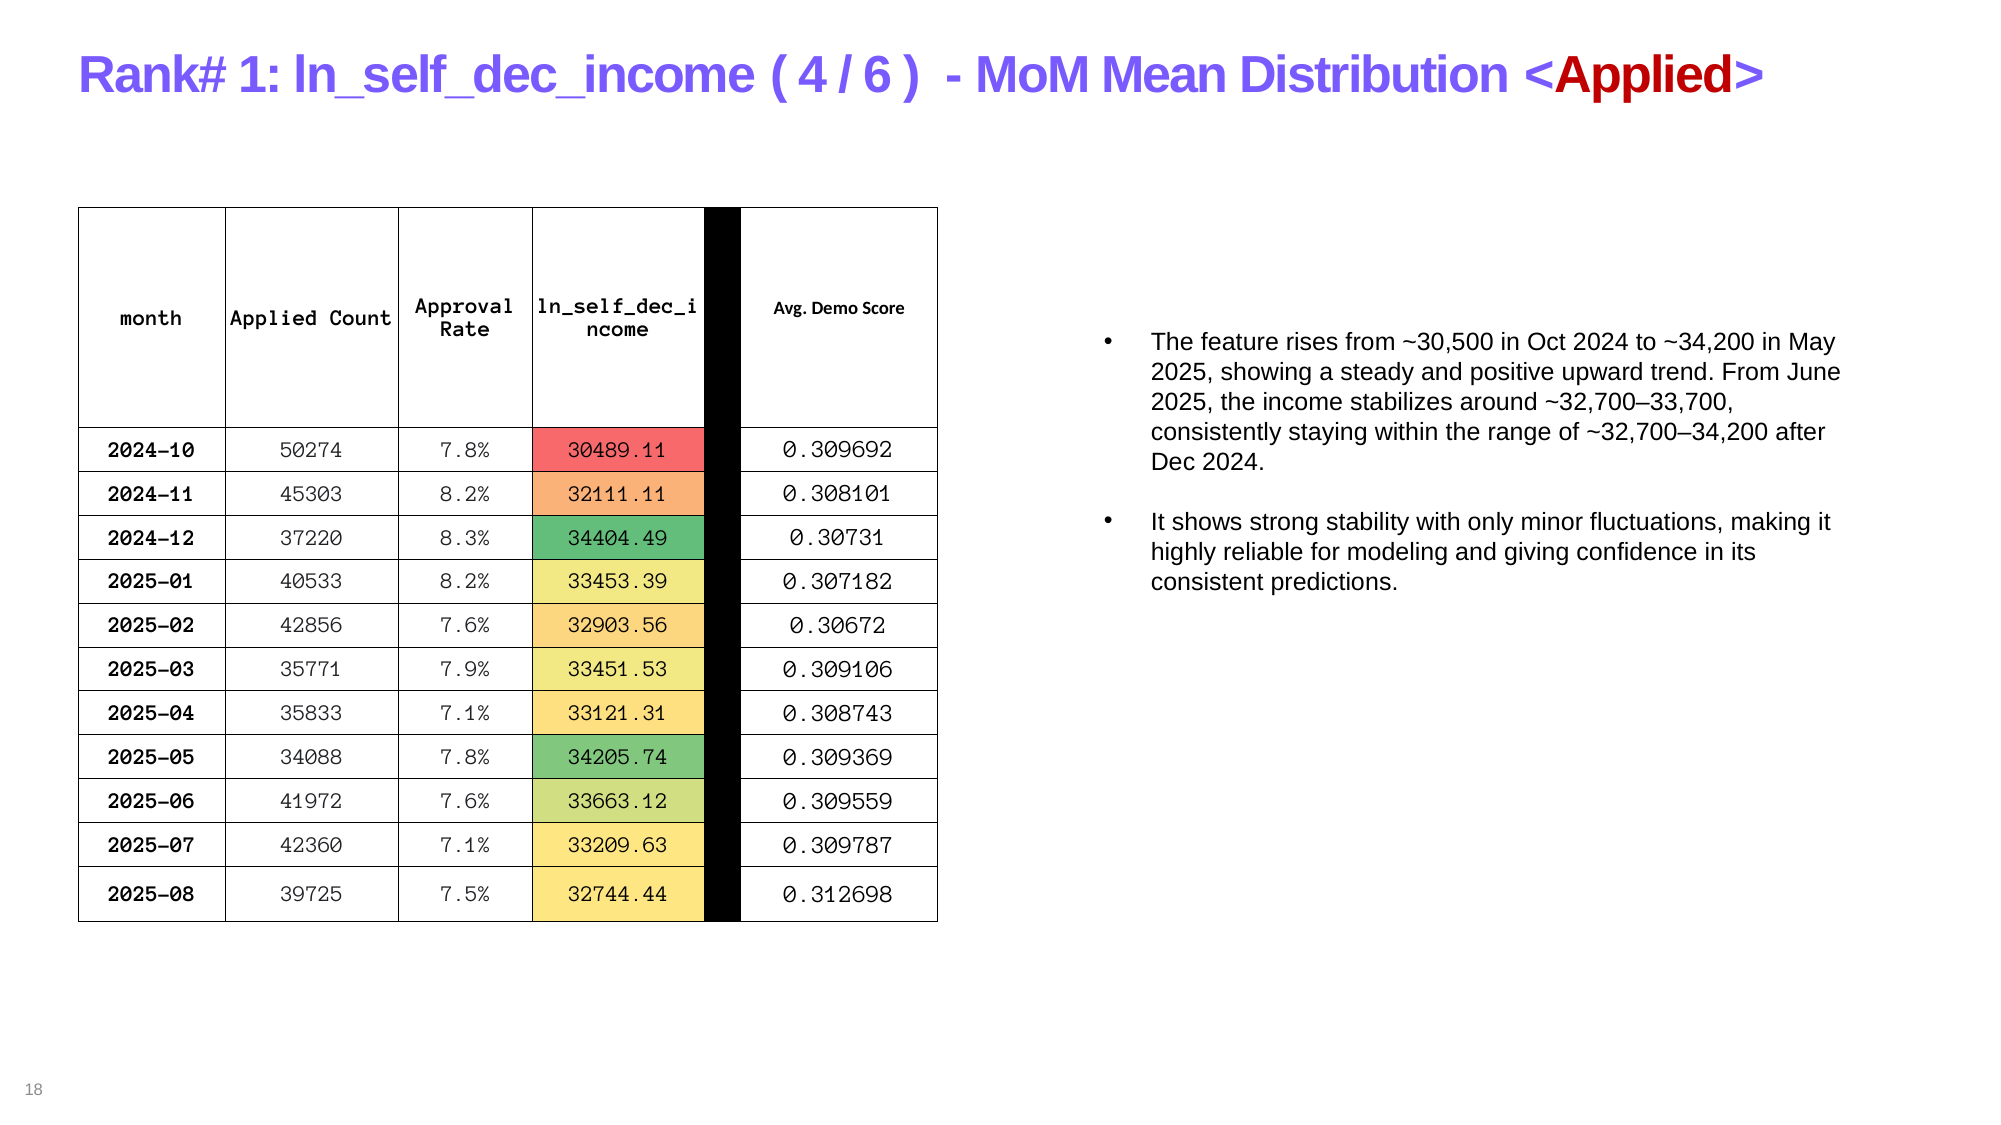

# Rank# 1: ln_self_dec_income ( 4 / 6 )  - MoM Mean Distribution <Applied>
| month | Applied Count | Approval Rate | ln\_self\_dec\_income | ​ | Avg. Demo Score |
| --- | --- | --- | --- | --- | --- |
| 2024-10 | 50274 | 7.8% | 30489.11 | ​ | 0.309692 |
| 2024-11 | 45303 | 8.2% | 32111.11 | ​ | 0.308101 |
| 2024-12 | 37220 | 8.3% | 34404.49 | ​ | 0.30731 |
| 2025-01 | 40533 | 8.2% | 33453.39 | ​ | 0.307182 |
| 2025-02 | 42856 | 7.6% | 32903.56 | ​ | 0.30672 |
| 2025-03 | 35771 | 7.9% | 33451.53 | ​ | 0.309106 |
| 2025-04 | 35833 | 7.1% | 33121.31 | ​ | 0.308743 |
| 2025-05 | 34088 | 7.8% | 34205.74 | ​ | 0.309369 |
| 2025-06 | 41972 | 7.6% | 33663.12 | ​ | 0.309559 |
| 2025-07 | 42360 | 7.1% | 33209.63 | ​ | 0.309787 |
| 2025-08 | 39725 | 7.5% | 32744.44 |  | 0.312698 |
The feature rises from ~30,500 in Oct 2024 to ~34,200 in May 2025, showing a steady and positive upward trend. From June 2025, the income stabilizes around ~32,700–33,700, consistently staying within the range of ~32,700–34,200 after Dec 2024.

It shows strong stability with only minor fluctuations, making it highly reliable for modeling and giving confidence in its consistent predictions.
18